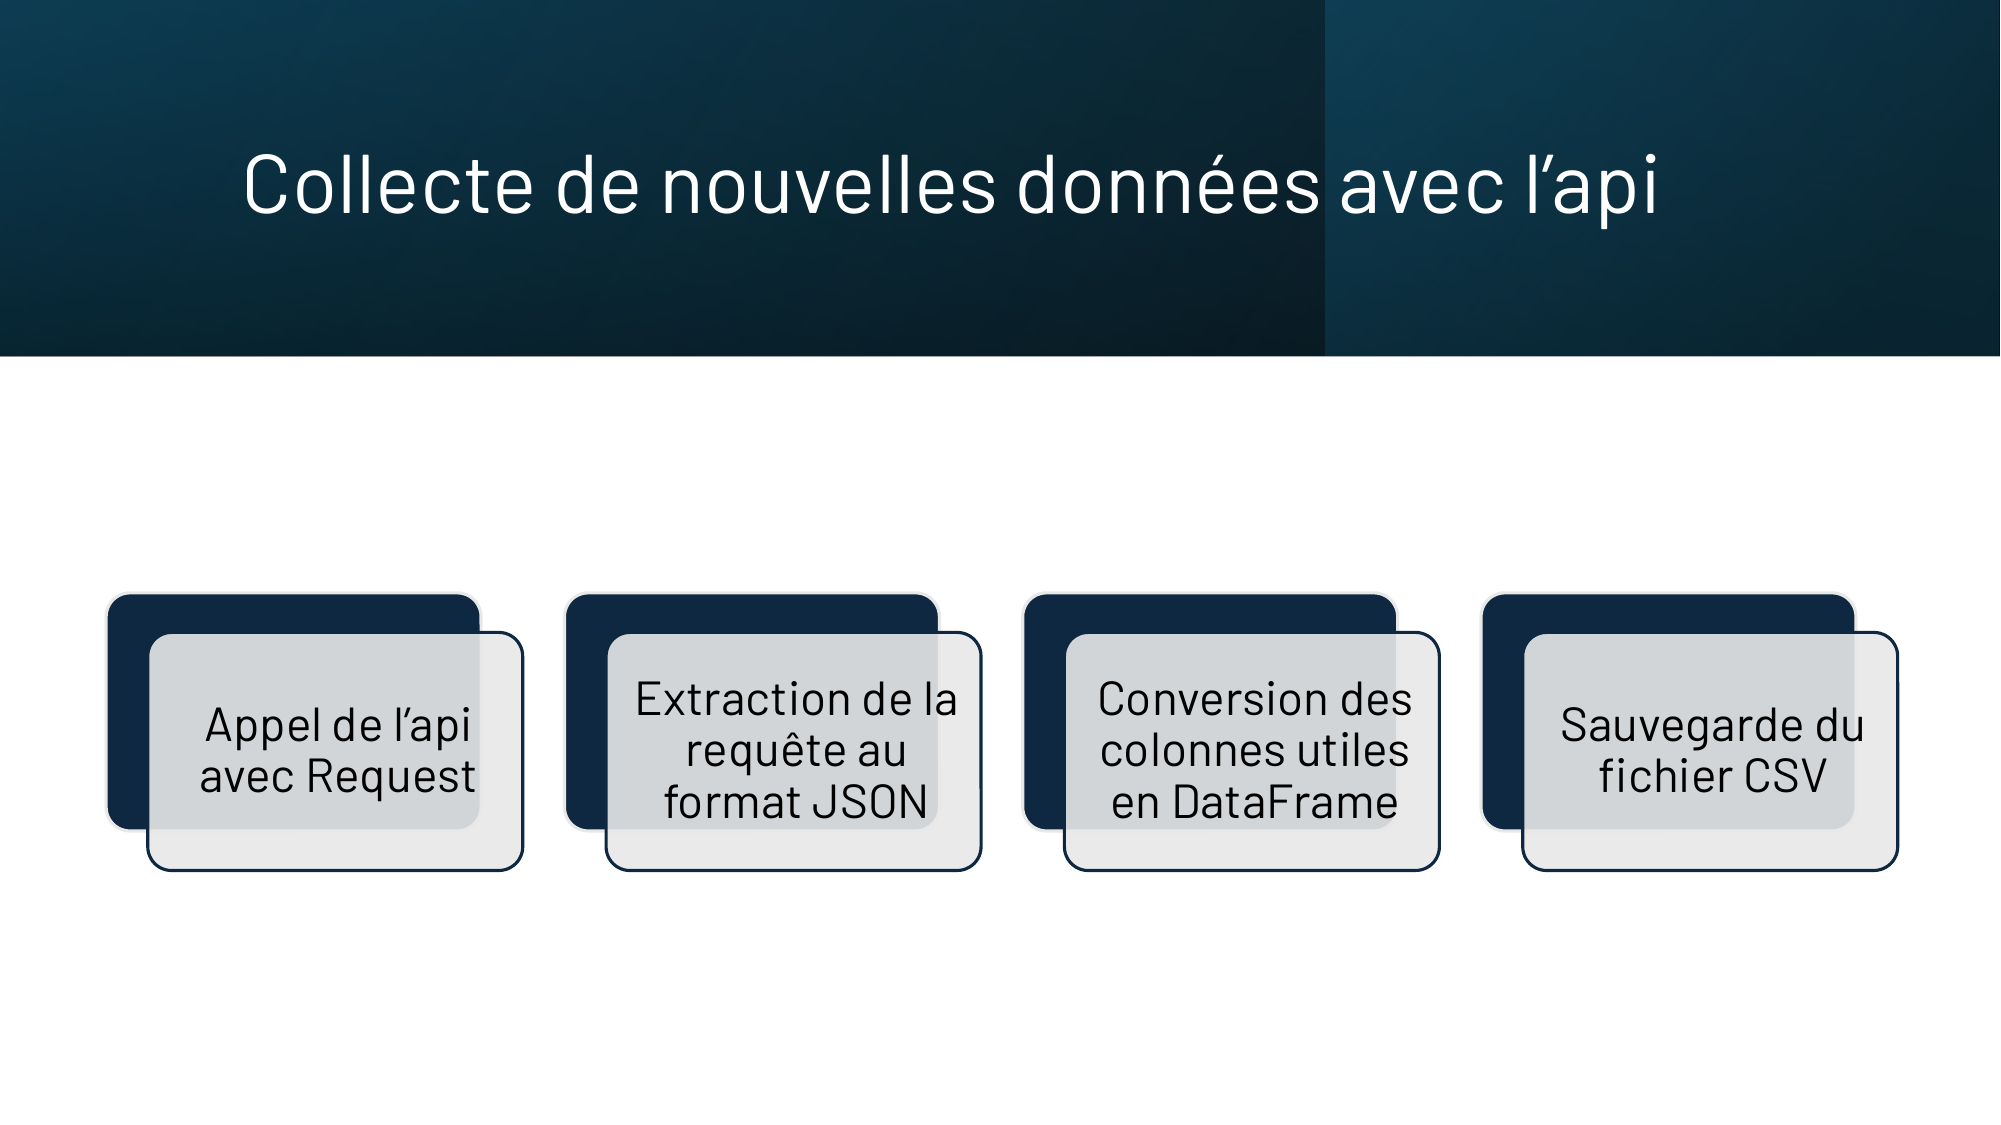

# Collecte de nouvelles données avec l’api
Appel de l’api avec Request
Extraction de la requête au format JSON
Conversion des colonnes utiles en DataFrame
Sauvegarde du fichier CSV